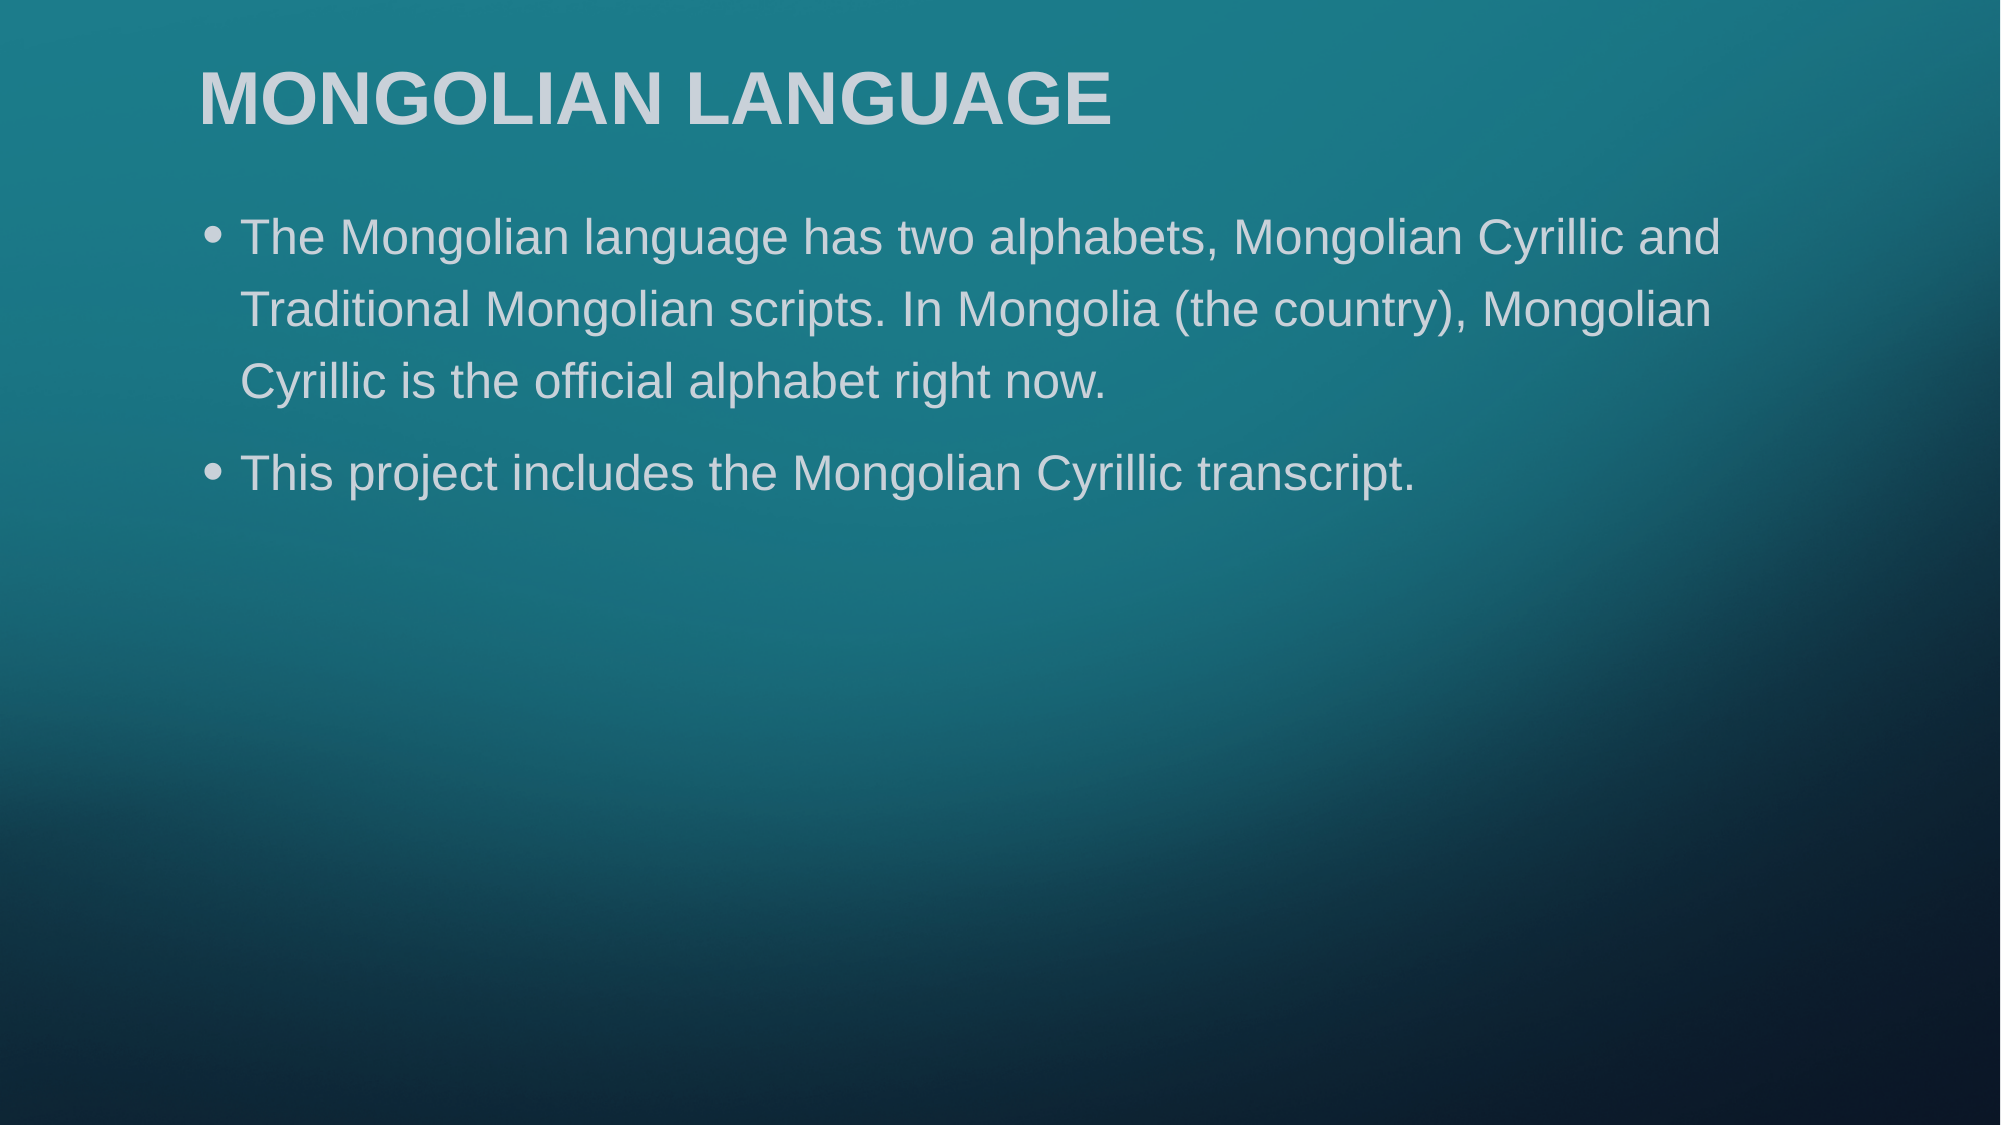

# Mongolian language
The Mongolian language has two alphabets, Mongolian Cyrillic and Traditional Mongolian scripts. In Mongolia (the country), Mongolian Cyrillic is the official alphabet right now.
This project includes the Mongolian Cyrillic transcript.